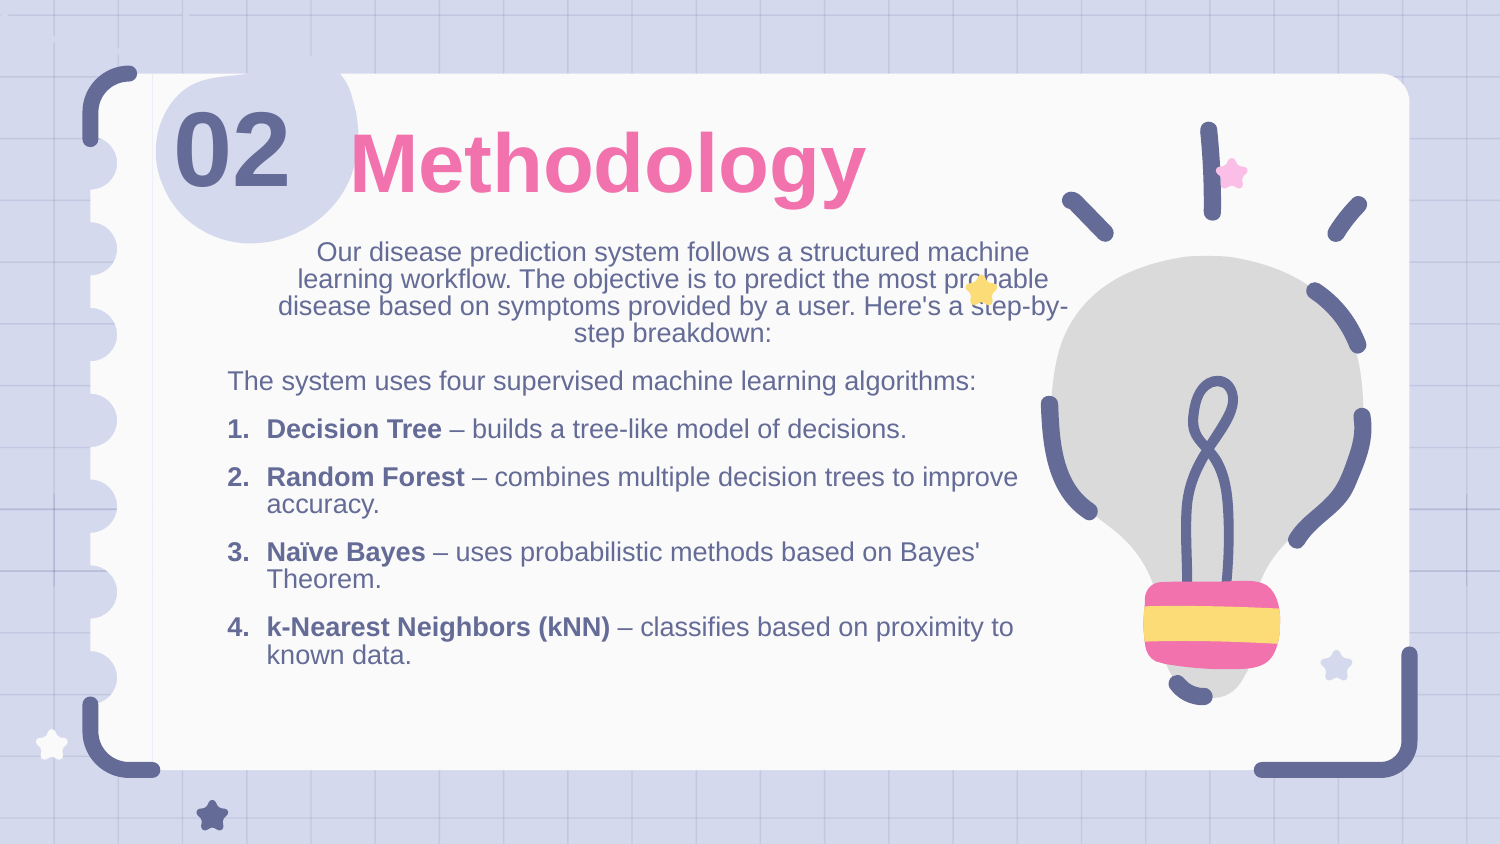

02
# Methodology

Our disease prediction system follows a structured machine learning workflow. The objective is to predict the most probable disease based on symptoms provided by a user. Here's a step-by-step breakdown:
The system uses four supervised machine learning algorithms:
Decision Tree – builds a tree-like model of decisions.
Random Forest – combines multiple decision trees to improve accuracy.
Naïve Bayes – uses probabilistic methods based on Bayes' Theorem.
k-Nearest Neighbors (kNN) – classifies based on proximity to known data.